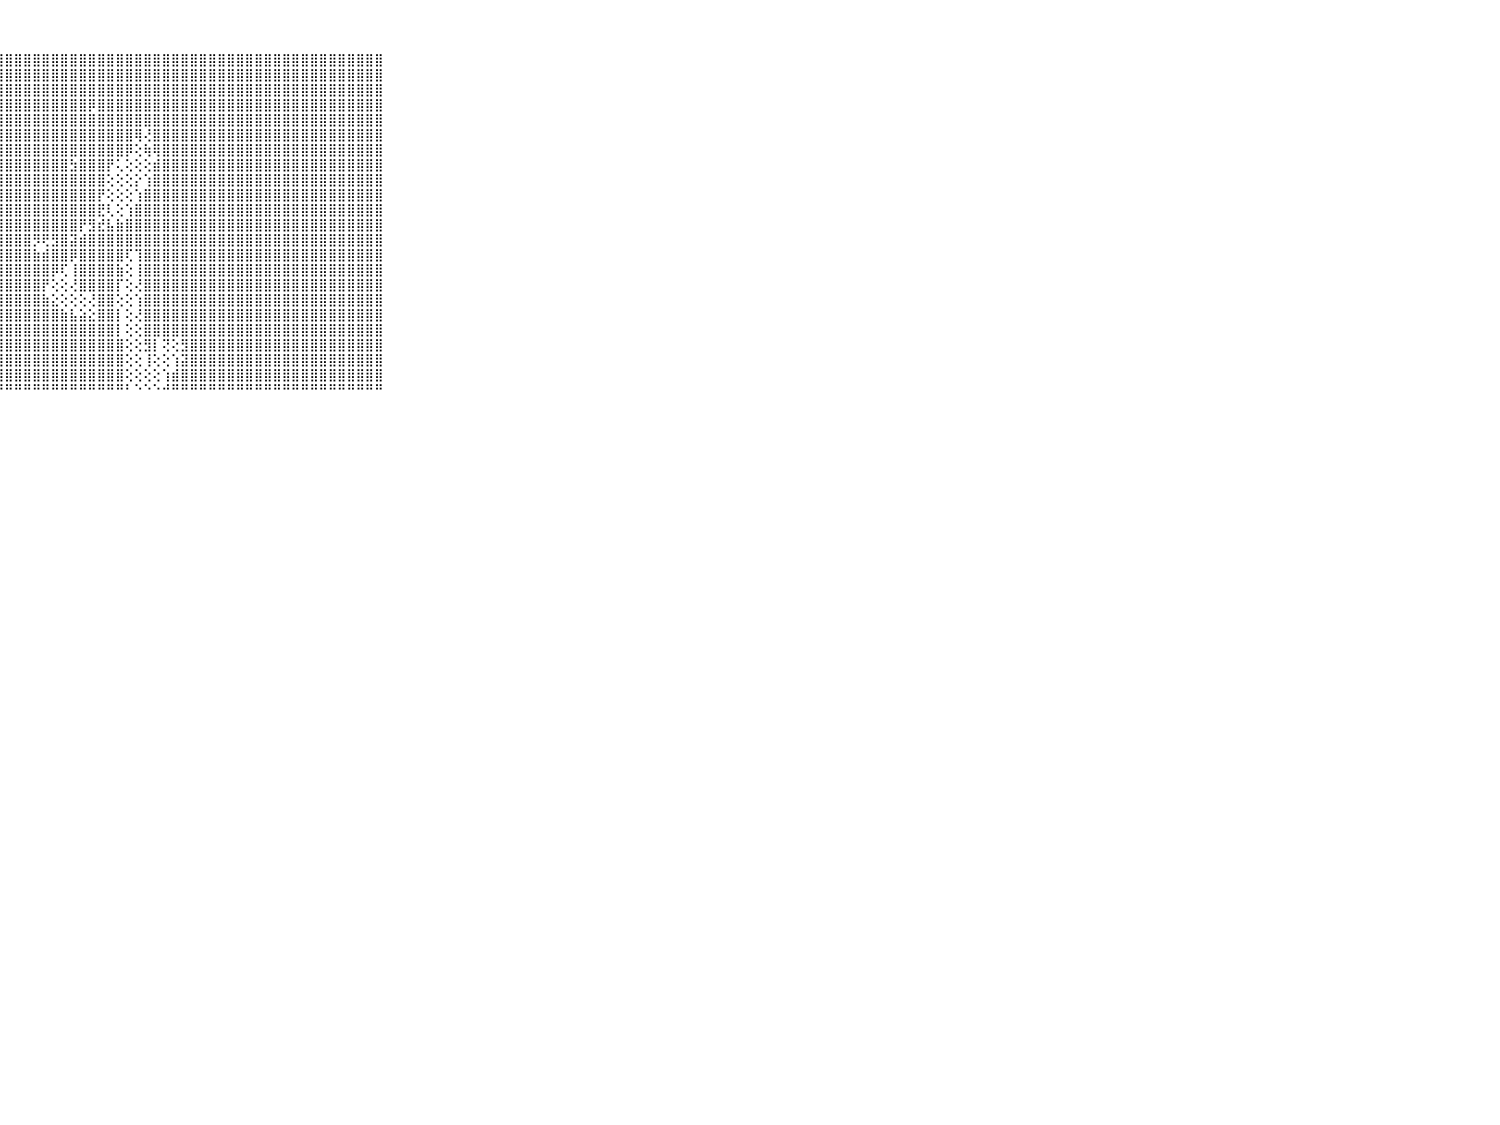

⠀⠀⠀⠀⠀⠀⠀⠀⠀⠀⠀⠀⠁⢸⣿⣿⣿⣿⣿⣿⣿⣿⣿⣿⣿⣿⣿⣿⣿⣿⣿⣿⣿⣿⣿⣿⣿⣿⣿⣿⣿⣿⣿⣿⣿⣿⣿⣿⣿⣿⣿⣿⣿⣿⣿⣿⣿⣿⣿⣿⣿⣿⣿⣿⣿⣿⣿⣿⣿⠀⠀⠀⠀⠀⠀⠀⠀⠀⠀⠀⠀
⠀⠀⠀⠀⠀⠀⠀⠀⠀⠀⠀⠀⠀⢸⣿⣿⣿⣿⣿⣿⣿⣿⣿⣿⣿⣿⣿⣿⣿⣿⣿⣿⣿⣿⣿⣿⣿⣿⣿⣿⣿⣿⣿⣿⣿⣿⣿⣿⣿⣿⣿⣿⣿⣿⣿⣿⣿⣿⣿⣿⣿⣿⣿⣿⣿⣿⣿⣿⣿⠀⠀⠀⠀⠀⠀⠀⠀⠀⠀⠀⠀
⠀⠀⠀⠀⠀⠀⠀⠀⠀⠀⠀⠀⠀⢸⣿⣿⣿⣿⣿⣿⣿⣿⣿⣿⣿⣿⣿⣿⣿⣿⣿⣿⣿⣿⣿⣿⣿⣿⣿⣿⣿⣿⣿⣿⣿⣿⣿⣿⣿⣿⣿⣿⣿⣿⣿⣿⣿⣿⣿⣿⣿⣿⣿⣿⣿⣿⣿⣿⣿⠀⠀⠀⠀⠀⠀⠀⠀⠀⠀⠀⠀
⠀⠀⠀⠀⠀⠀⠀⠀⠀⠀⠀⠀⢀⢸⣿⣿⣿⣿⣿⣿⣿⣿⣿⣿⣿⣿⣿⣿⣿⣿⣿⣿⣿⣿⣿⣿⣿⡿⣿⣿⣿⣿⣿⣿⣿⣿⣿⣿⣿⣿⣿⣿⣿⣿⣿⣿⣿⣿⣿⣿⣿⣿⣿⣿⣿⣿⣿⣿⣿⠀⠀⠀⠀⠀⠀⠀⠀⠀⠀⠀⠀
⠀⠀⠀⠀⠀⠀⠀⠀⠀⠀⠀⠀⢕⢸⣿⣿⣿⣿⣿⣿⣿⣿⣿⣿⣿⣿⣿⣿⣿⣿⣿⣿⣿⣿⣿⣿⣿⣿⣿⣿⣿⣿⣿⣿⣿⣿⣿⣿⣿⣿⣿⣿⣿⣿⣿⣿⣿⣿⣿⣿⣿⣿⣿⣿⣿⣿⣿⣿⣿⠀⠀⠀⠀⠀⠀⠀⠀⠀⠀⠀⠀
⠀⠀⠀⠀⠀⠀⠀⠀⠀⠀⠀⠀⠀⢸⣿⣿⣿⣿⣿⣿⣿⣿⣿⣿⣿⣿⣿⣿⣿⣿⣿⣿⣿⣿⣿⣿⣿⣿⣿⣿⣿⣿⢿⢜⣿⣿⣿⣿⣿⣿⣿⣿⣿⣿⣿⣿⣿⣿⣿⣿⣿⣿⣿⣿⣿⣿⣿⣿⣿⠀⠀⠀⠀⠀⠀⠀⠀⠀⠀⠀⠀
⠀⠀⠀⠀⠀⠀⠀⠀⠀⠀⠀⠀⠀⢸⣿⣿⣿⣿⣿⣿⣿⣿⣿⣿⣿⣿⣿⣿⣿⣿⣿⣿⣿⣿⣿⣿⣿⣿⣿⣿⣿⡿⢕⢷⢿⣿⣿⣿⣿⣿⣿⣿⣿⣿⣿⣿⣿⣿⣿⣿⣿⣿⣿⣿⣿⣿⣿⣿⣿⠀⠀⠀⠀⠀⠀⠀⠀⠀⠀⠀⠀
⠀⠀⠀⠀⠀⠀⠀⠀⠀⠀⠀⠀⢄⢸⣿⣿⣿⣿⣿⣿⣿⣿⣿⣿⣿⣿⣿⣿⣿⣿⣿⣿⣿⣿⣿⣳⣿⣿⣿⡟⢅⢕⢕⢕⣾⣿⣿⣿⣿⣿⣿⣿⣿⣿⣿⣿⣿⣿⣿⣿⣿⣿⣿⣿⣿⣿⣿⣿⣿⠀⠀⠀⠀⠀⠀⠀⠀⠀⠀⠀⠀
⠀⠀⠀⠀⠀⠀⠀⠀⠀⠀⠀⠁⠁⢸⣿⣿⣿⣿⣿⣿⣿⣿⣿⣿⣿⣿⣿⣿⣿⣿⣿⣿⣿⣿⣿⣿⣿⣿⣿⢕⢕⢕⡕⢱⣿⣿⣿⣿⣿⣿⣿⣿⣿⣿⣿⣿⣿⣿⣿⣿⣿⣿⣿⣿⣿⣿⣿⣿⣿⠀⠀⠀⠀⠀⠀⠀⠀⠀⠀⠀⠀
⠀⠀⠀⠀⠀⠀⠀⠀⠀⠀⠀⠀⠀⢸⣿⣿⣿⣿⣿⣿⣿⣿⣿⣿⣿⣿⣿⣿⣿⣿⣿⣿⣿⣿⣿⣿⣿⣿⡟⢕⢕⢕⢱⣿⣿⣿⣿⣿⣿⣿⣿⣿⣿⣿⣿⣿⣿⣿⣿⣿⣿⣿⣿⣿⣿⣿⣿⣿⣿⠀⠀⠀⠀⠀⠀⠀⠀⠀⠀⠀⠀
⠀⠀⠀⠀⠀⠀⠀⠀⠀⠀⠀⠀⠀⢸⣿⣿⣿⣿⣿⣿⣿⣿⣿⣿⣿⣿⣿⣿⣿⣿⣿⣿⣿⣿⣿⣿⣿⣿⣟⢇⢕⢱⣿⣿⣿⣿⣿⣿⣿⣿⣿⣿⣿⣿⣿⣿⣿⣿⣿⣿⣿⣿⣿⣿⣿⣿⣿⣿⣿⠀⠀⠀⠀⠀⠀⠀⠀⠀⠀⠀⠀
⠀⠀⠀⠀⠀⠀⠀⠀⠀⠀⠀⠀⠀⢱⣿⣿⣿⣿⣿⣿⣿⣿⣿⣿⣿⣿⣿⣿⣿⣿⣿⣿⣿⣿⣿⣿⡟⣻⣞⣧⣷⣿⣿⣿⣿⣿⣿⣿⣿⣿⣿⣿⣿⣿⣿⣿⣿⣿⣿⣿⣿⣿⣿⣿⣿⣿⣿⣿⣿⠀⠀⠀⠀⠀⠀⠀⠀⠀⠀⠀⠀
⠀⠀⠀⠀⠀⠀⠀⠀⠀⠀⠀⢔⠄⢕⣿⣿⣿⣿⣿⣿⣿⣿⣿⣿⣿⣿⣟⣿⣿⣿⣿⡻⢟⣻⣿⣽⣾⣿⣿⣿⣿⣿⣿⣿⣿⣿⣿⣿⣿⣿⣿⣿⣿⣿⣿⣿⣿⣿⣿⣿⣿⣿⣿⣿⣿⣿⣿⣿⣿⠀⠀⠀⠀⠀⠀⠀⠀⠀⠀⠀⠀
⠀⠀⠀⠀⠀⠀⠀⠀⠀⠀⠀⠁⠐⢸⣿⣿⣿⣿⣿⣿⣿⣿⣿⣻⡿⢟⢻⣿⣿⣿⣿⣷⣾⣿⣿⡿⣿⣿⣿⣿⣿⢏⢹⣿⣿⣿⣿⣿⣿⣿⣿⣿⣿⣿⣿⣿⣿⣿⣿⣿⣿⣿⣿⣿⣿⣿⣿⣿⣿⠀⠀⠀⠀⠀⠀⠀⠀⠀⠀⠀⠀
⠀⠀⠀⠀⠀⠀⠀⠀⠀⠀⠀⢁⢕⢸⣿⣿⣿⣿⣿⣿⣿⣿⣿⣕⣵⣕⣿⣿⣿⣿⣿⣿⣿⡿⢏⢸⣿⣿⣿⣿⣷⢕⢸⣿⣿⣿⣿⣿⣿⣿⣿⣿⣿⣿⣿⣿⣿⣿⣿⣿⣿⣿⣿⣿⣿⣿⣿⣿⣿⠀⠀⠀⠀⠀⠀⠀⠀⠀⠀⠀⠀
⠀⠀⠀⠀⠀⠀⠀⠀⠀⠀⠀⢕⢕⢸⣿⣿⣿⣿⣿⣿⣿⣿⣿⣿⣿⣿⣿⣿⣿⣿⣿⣿⡟⢕⢕⢜⣿⣿⣿⣿⡏⢕⢜⣿⣿⣿⣿⣿⣿⣿⣿⣿⣿⣿⣿⣿⣿⣿⣿⣿⣿⣿⣿⣿⣿⣿⣿⣿⣿⠀⠀⠀⠀⠀⠀⠀⠀⠀⠀⠀⠀
⠀⠀⠀⠀⠀⠀⠀⠀⠀⠀⠀⠕⢕⢸⣿⣿⣿⣿⣿⣿⣿⣿⣿⣿⣿⣿⣿⣿⣿⣿⣿⣿⣷⣕⢕⢕⢕⢜⣿⣿⢕⢕⢱⣿⣿⣿⣿⣿⣿⣿⣿⣿⣿⣿⣿⣿⣿⣿⣿⣿⣿⣿⣿⣿⣿⣿⣿⣿⣿⠀⠀⠀⠀⠀⠀⠀⠀⠀⠀⠀⠀
⠀⠀⠀⠀⠀⠀⠀⠀⠀⠀⠀⢔⢕⢸⣿⣿⣿⣿⣿⣿⣿⣿⣿⣿⣿⣿⣿⣿⣿⣿⣿⣿⣿⣿⣷⣧⣵⣕⣿⣿⡇⢕⢜⣿⣿⣿⣿⣿⣿⣿⣿⣿⣿⣿⣿⣿⣿⣿⣿⣿⣿⣿⣿⣿⣿⣿⣿⣿⣿⠀⠀⠀⠀⠀⠀⠀⠀⠀⠀⠀⠀
⠀⠀⠀⠀⠀⠀⠀⠀⠀⠀⠀⠀⢕⢸⣿⣿⣿⣿⣿⣿⣿⣿⣿⣿⣿⣿⣿⣿⣿⣿⣿⣿⣿⣿⣿⣿⣿⣿⣿⣿⡇⢕⢕⣿⣿⣿⣿⣿⣿⣿⣿⣿⣿⣿⣿⣿⣿⣿⣿⣿⣿⣿⣿⣿⣿⣿⣿⣿⣿⠀⠀⠀⠀⠀⠀⠀⠀⠀⠀⠀⠀
⠀⠀⠀⠀⠀⠀⠀⠀⠀⠀⠀⠀⢕⢸⣿⣿⣿⣿⣿⣿⣿⣿⣿⣿⣿⣿⣿⣿⣿⣿⣿⣿⣿⣿⣿⣿⣿⣿⣿⣿⣿⢕⢕⣻⡇⢝⢕⣻⣿⣿⣿⣿⣿⣿⣿⣿⣿⣿⣿⣿⣿⣿⣿⣿⣿⣿⣿⣿⣿⠀⠀⠀⠀⠀⠀⠀⠀⠀⠀⠀⠀
⠀⠀⠀⠀⠀⠀⠀⠀⠀⠀⠀⠀⢕⣸⣿⣿⣿⣿⣿⣿⣿⣿⣿⣿⣿⣿⣿⣿⣿⣿⣿⣿⣿⣿⣿⣿⣿⣿⣿⣿⣿⢕⢕⢸⢕⢕⢱⣽⣿⣿⣿⣿⣿⣿⣿⣿⣿⣿⣿⣿⣿⣿⣿⣿⣿⣿⣿⣿⣿⠀⠀⠀⠀⠀⠀⠀⠀⠀⠀⠀⠀
⠀⠀⠀⠀⠀⠀⠀⠀⠀⠀⠀⠀⢕⣿⣿⣿⣿⣿⣿⣿⣿⣿⣿⣿⣿⣿⣿⣿⣿⣿⣿⣿⣿⣿⣿⣿⣿⣿⣿⣿⣿⢕⢕⢕⢕⢱⣾⣿⣿⣿⣿⣿⣿⣿⣿⣿⣿⣿⣿⣿⣿⣿⣿⣿⣿⣿⣿⣿⣿⠀⠀⠀⠀⠀⠀⠀⠀⠀⠀⠀⠀
⠀⠀⠀⠀⠀⠀⠀⠀⠀⠀⠀⠑⠑⠚⠛⠛⠛⠛⠛⠛⠛⠛⠛⠛⠛⠛⠛⠛⠛⠛⠛⠛⠛⠛⠛⠛⠛⠛⠛⠛⠛⠃⠑⠑⠑⠚⠛⠛⠛⠛⠛⠛⠛⠛⠛⠛⠛⠛⠛⠛⠛⠛⠛⠛⠛⠛⠛⠛⠛⠀⠀⠀⠀⠀⠀⠀⠀⠀⠀⠀⠀